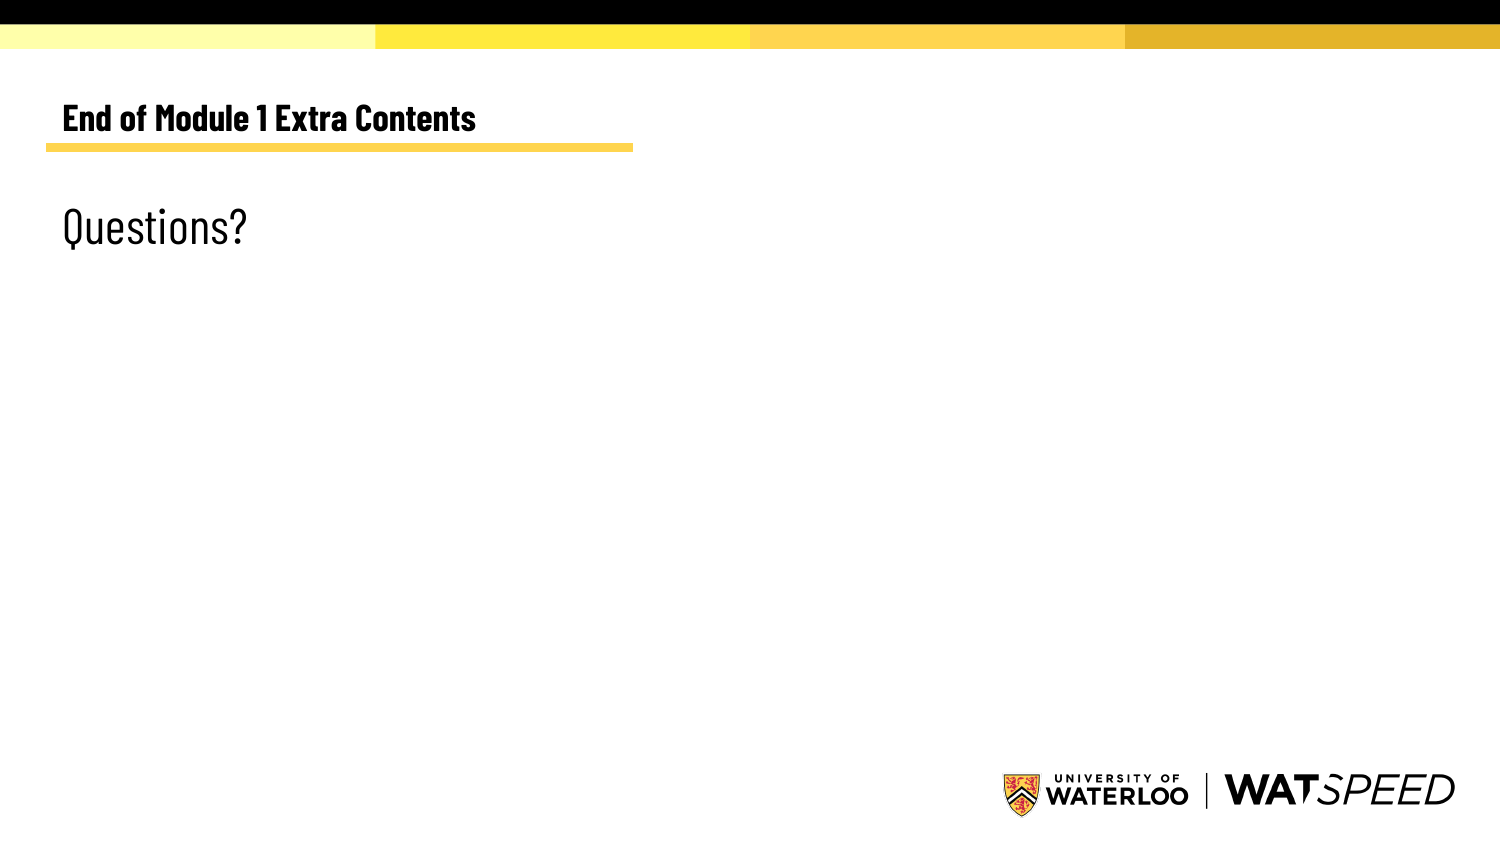

# End of Module 1 Extra Contents
Questions?